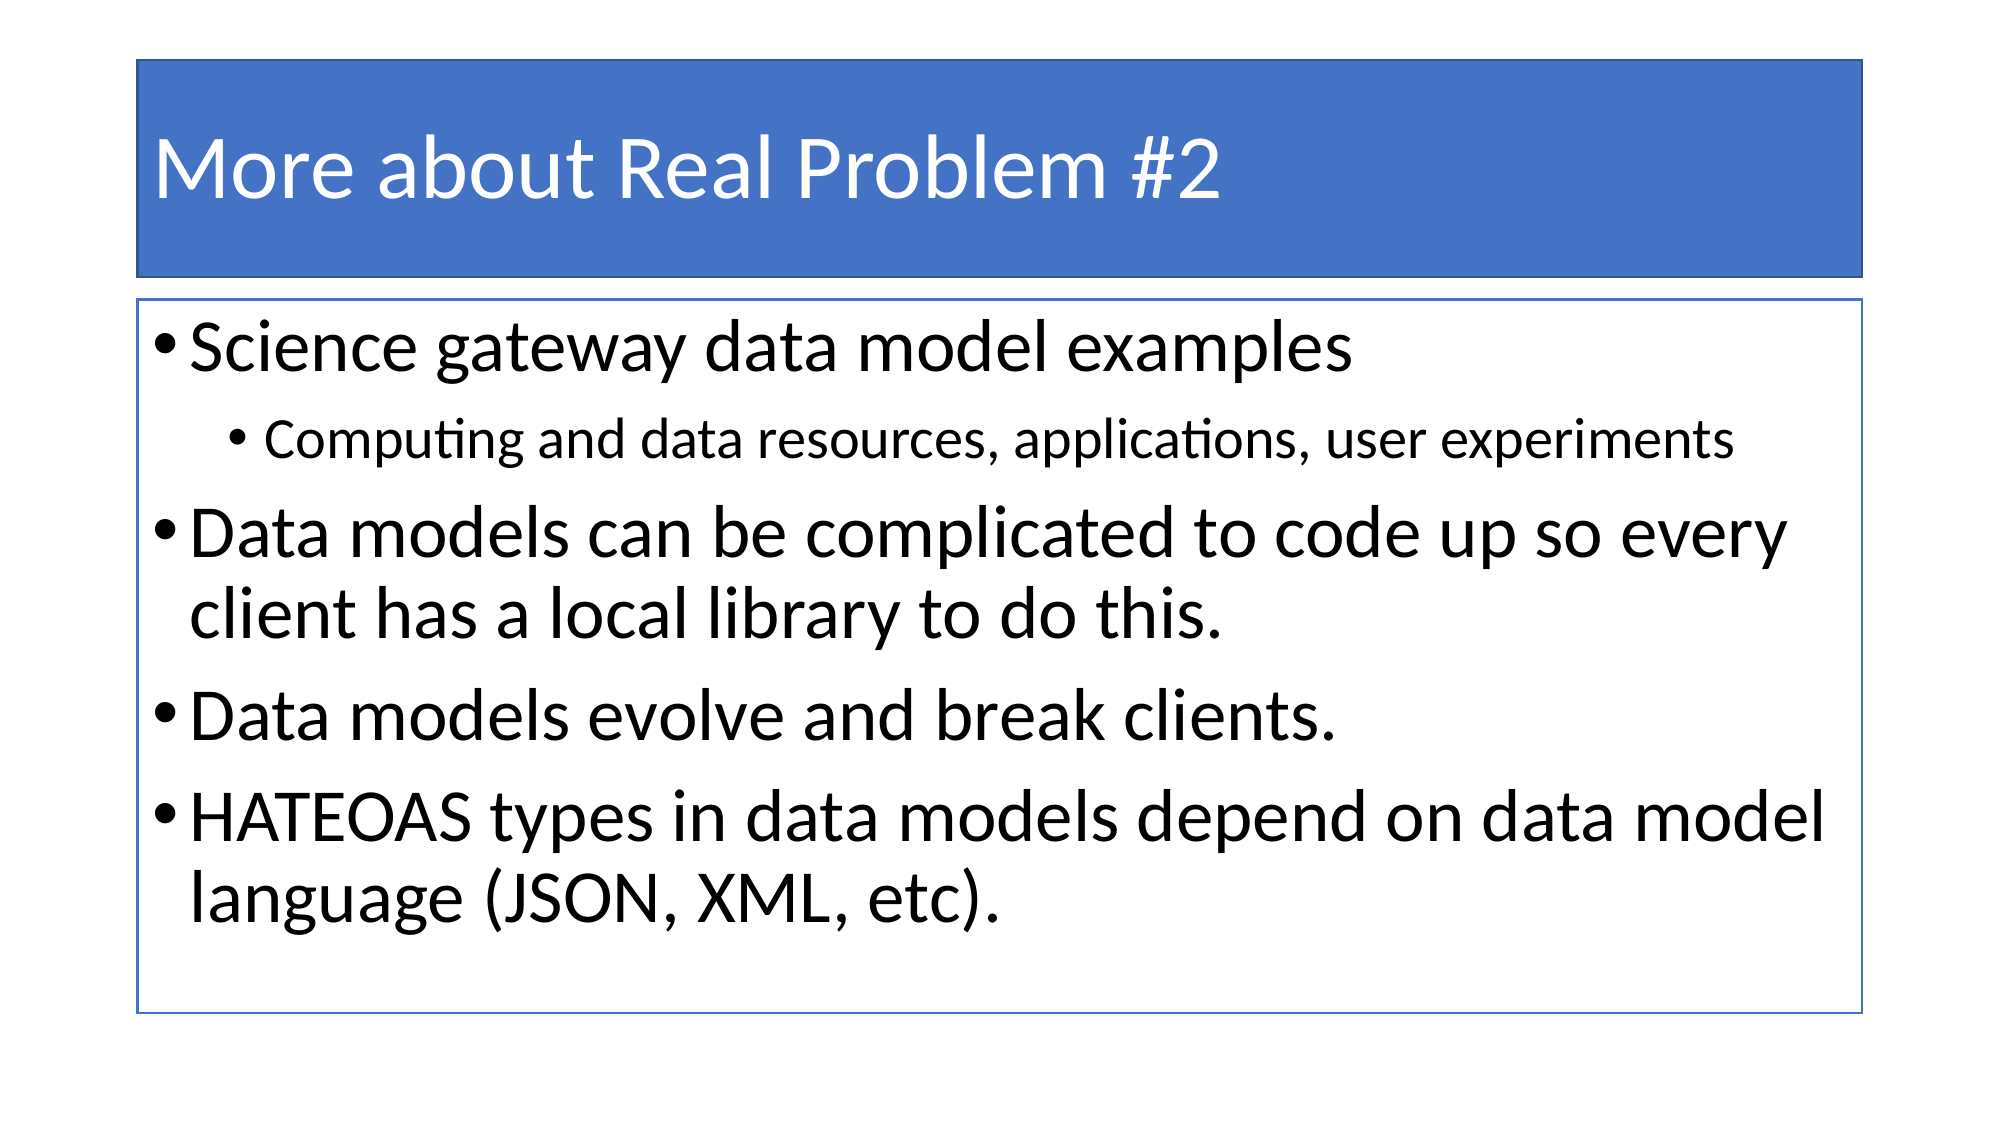

# More about Real Problem #2
Science gateway data model examples
Computing and data resources, applications, user experiments
Data models can be complicated to code up so every client has a local library to do this.
Data models evolve and break clients.
HATEOAS types in data models depend on data model language (JSON, XML, etc).